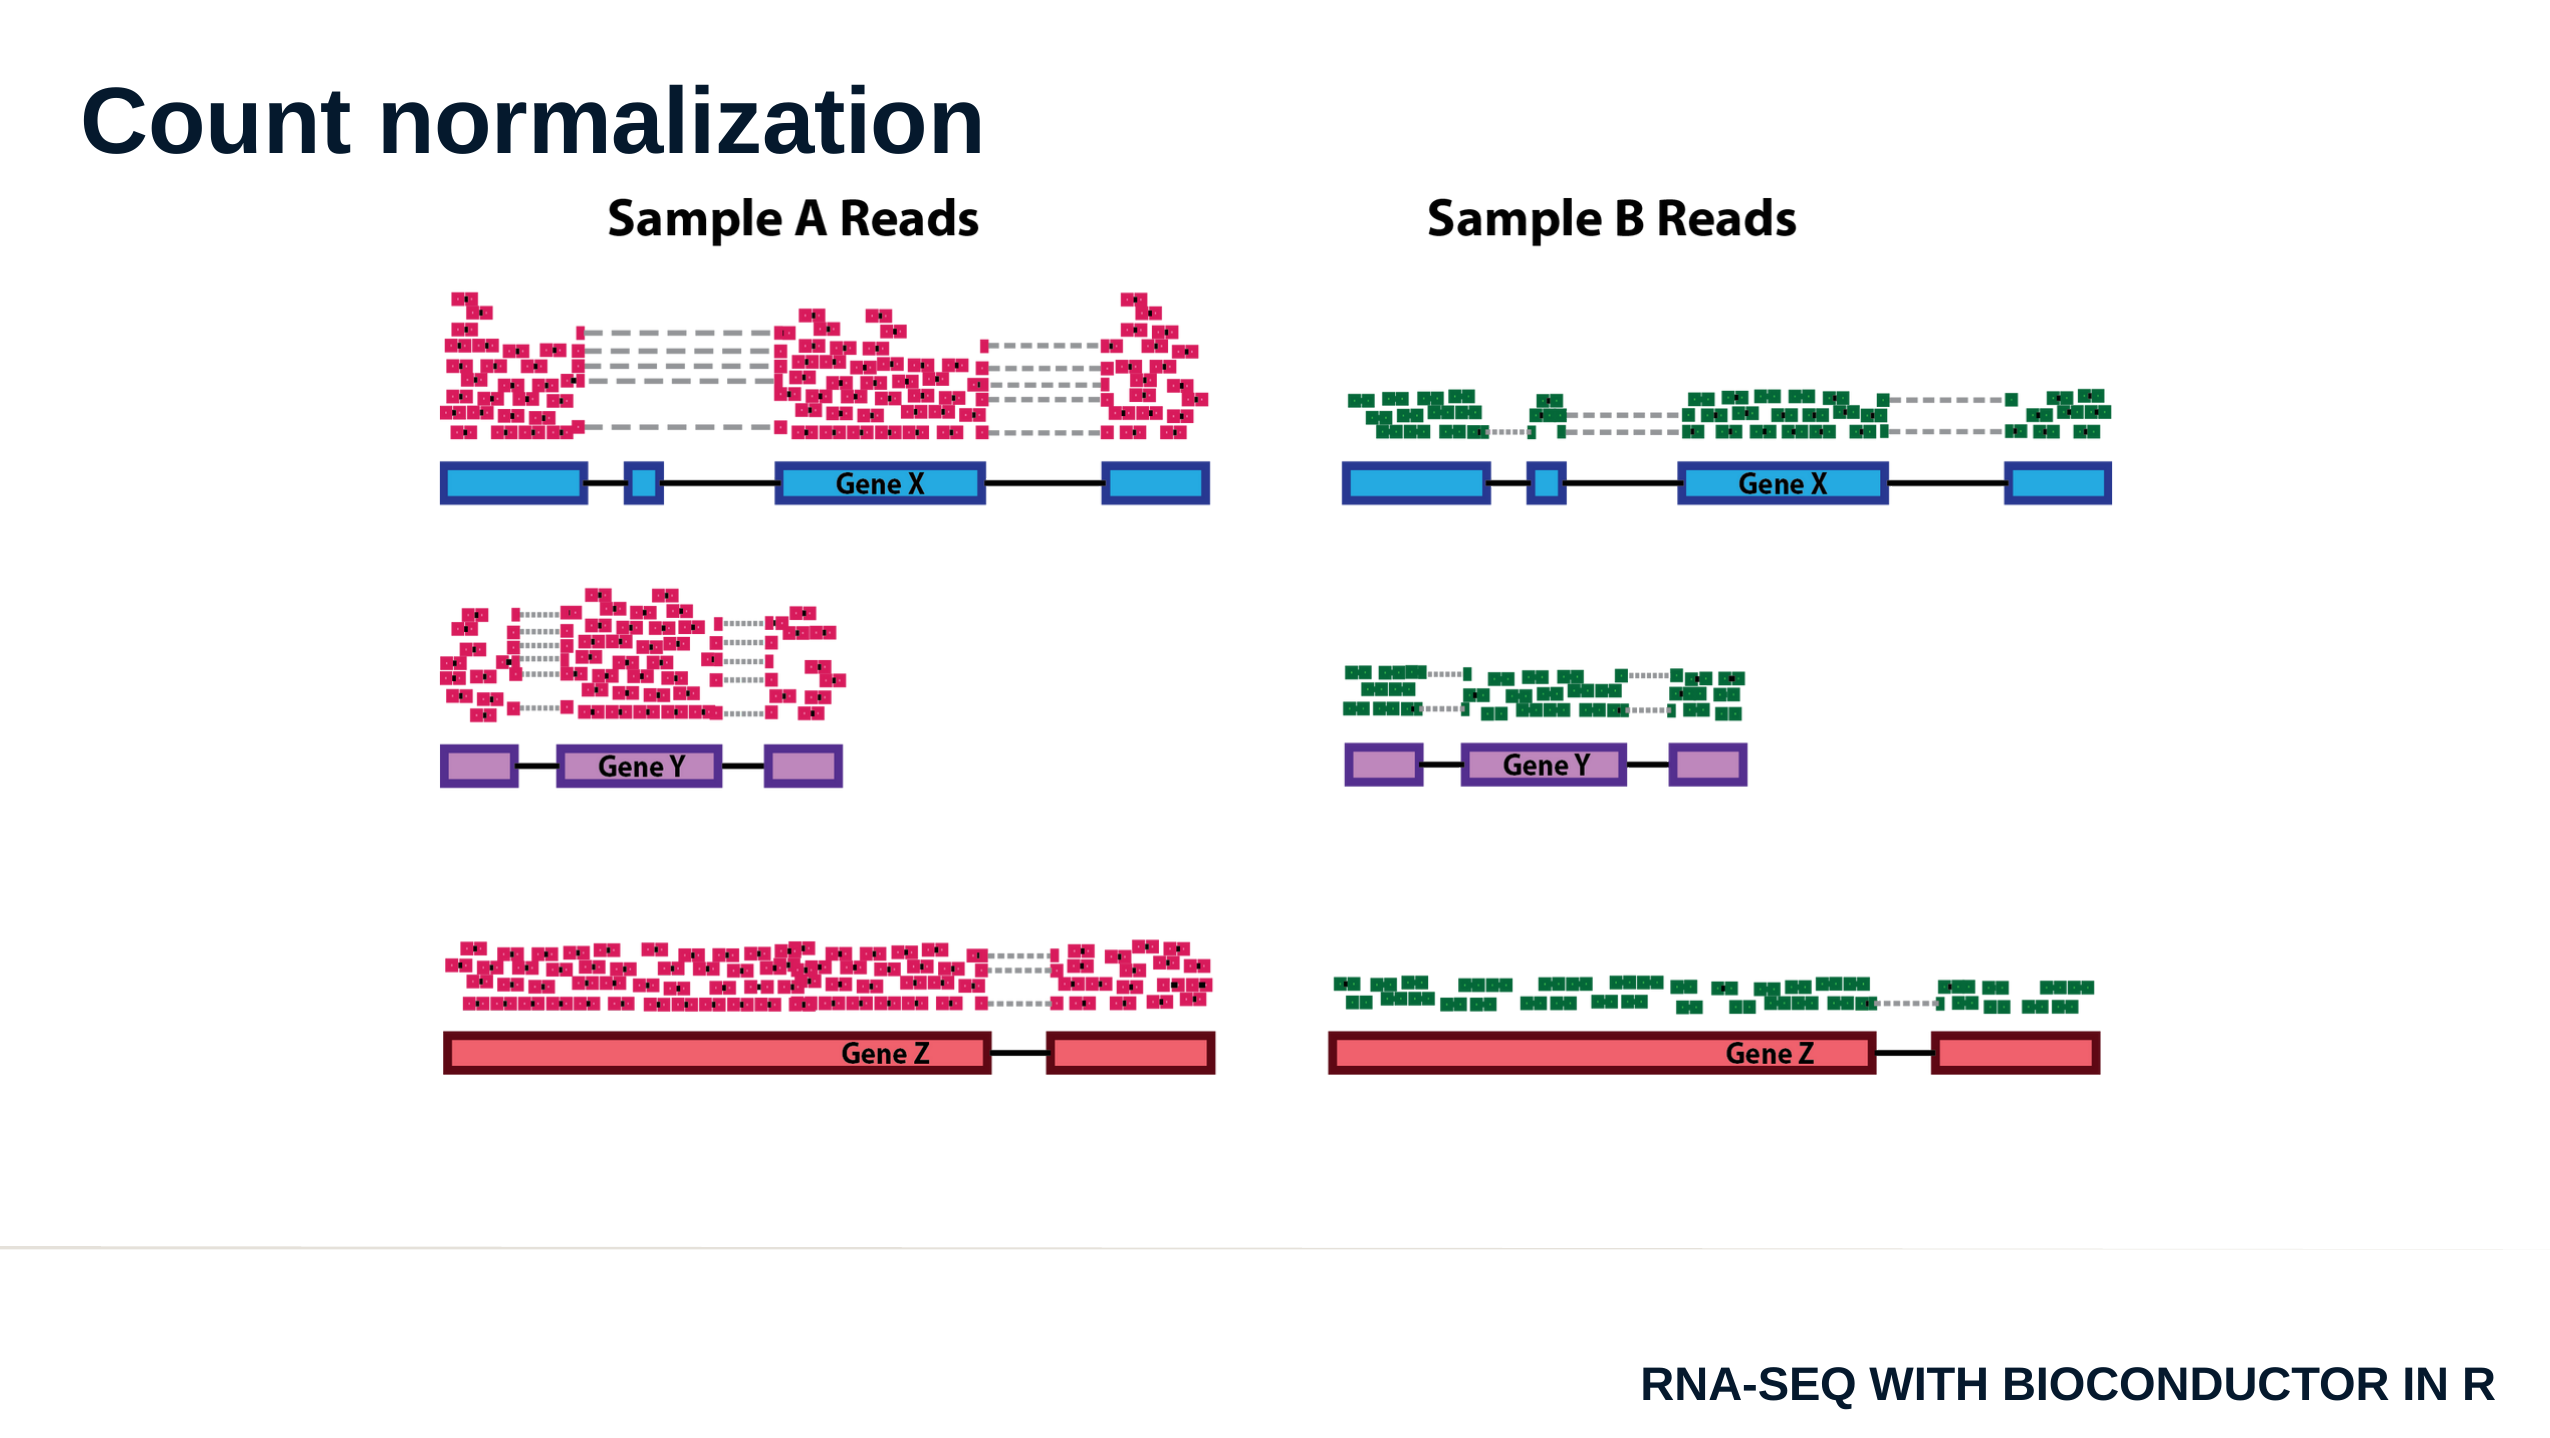

Count normalization

RNA-SEQ WITH BIOCONDUCTOR IN R